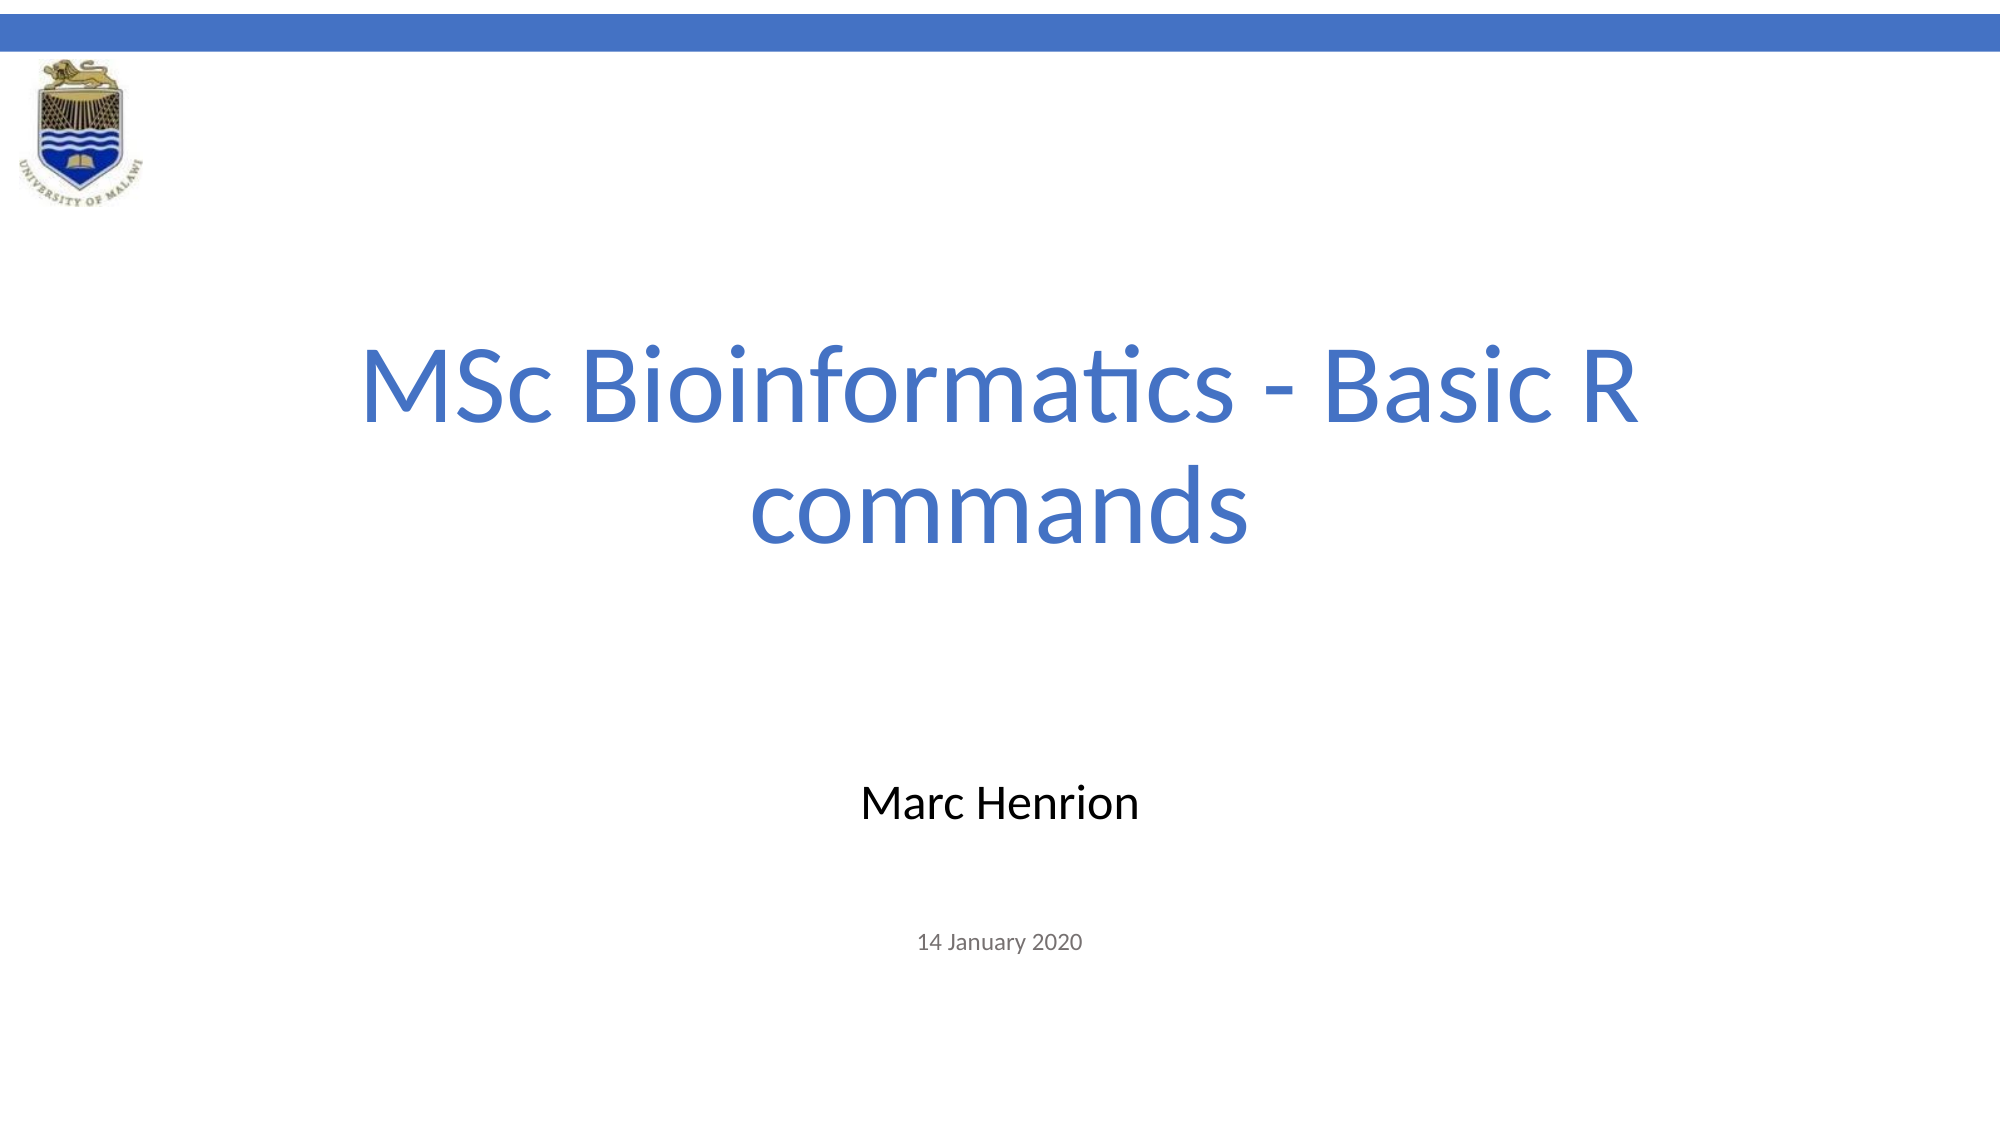

# MSc Bioinformatics - Basic R commands
Marc Henrion
14 January 2020